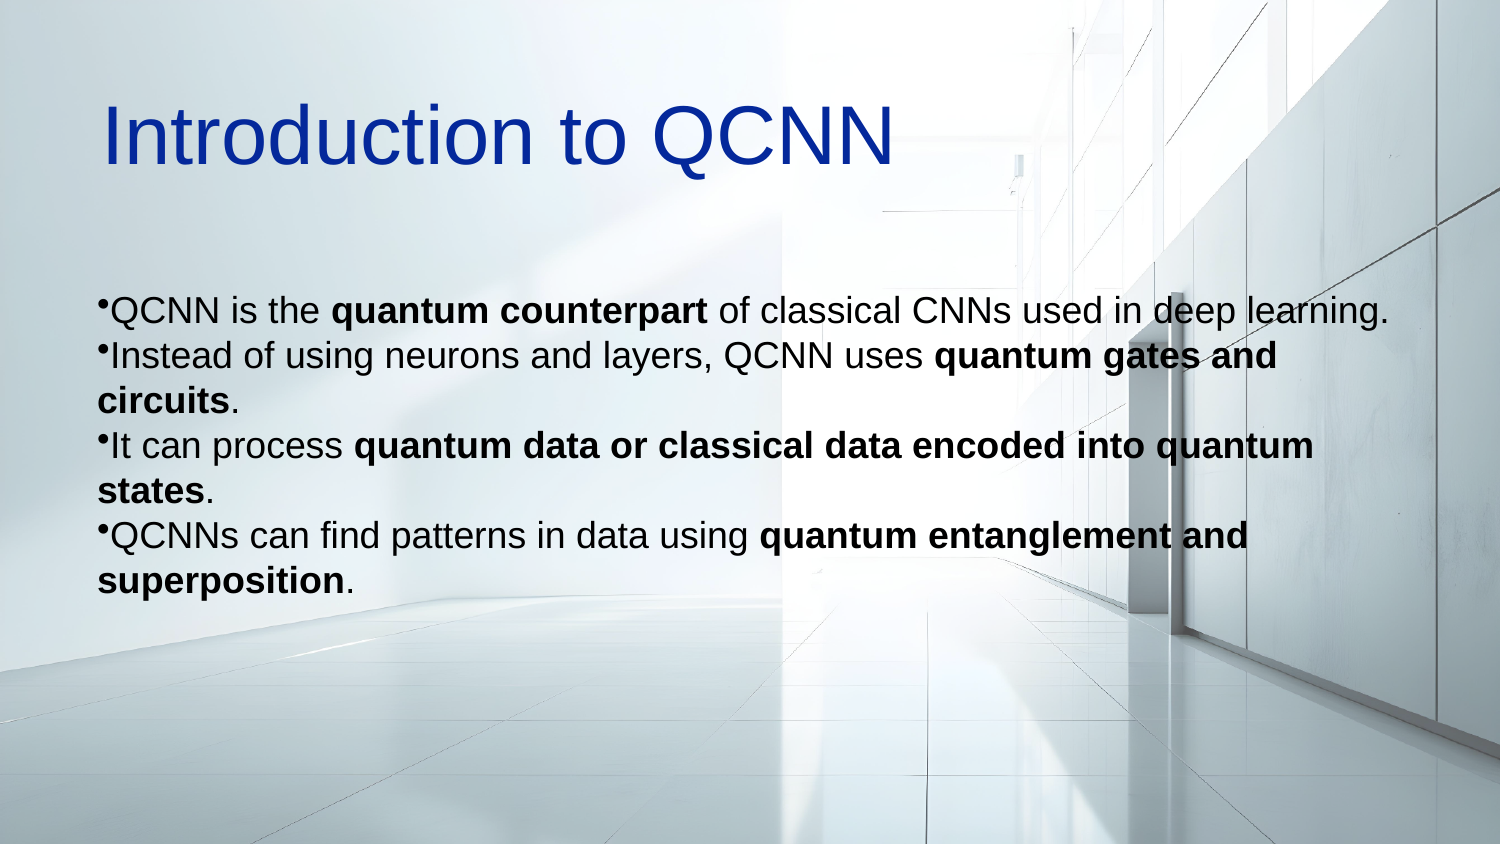

Introduction to QCNN
QCNN is the quantum counterpart of classical CNNs used in deep learning.
Instead of using neurons and layers, QCNN uses quantum gates and circuits.
It can process quantum data or classical data encoded into quantum states.
QCNNs can find patterns in data using quantum entanglement and superposition.